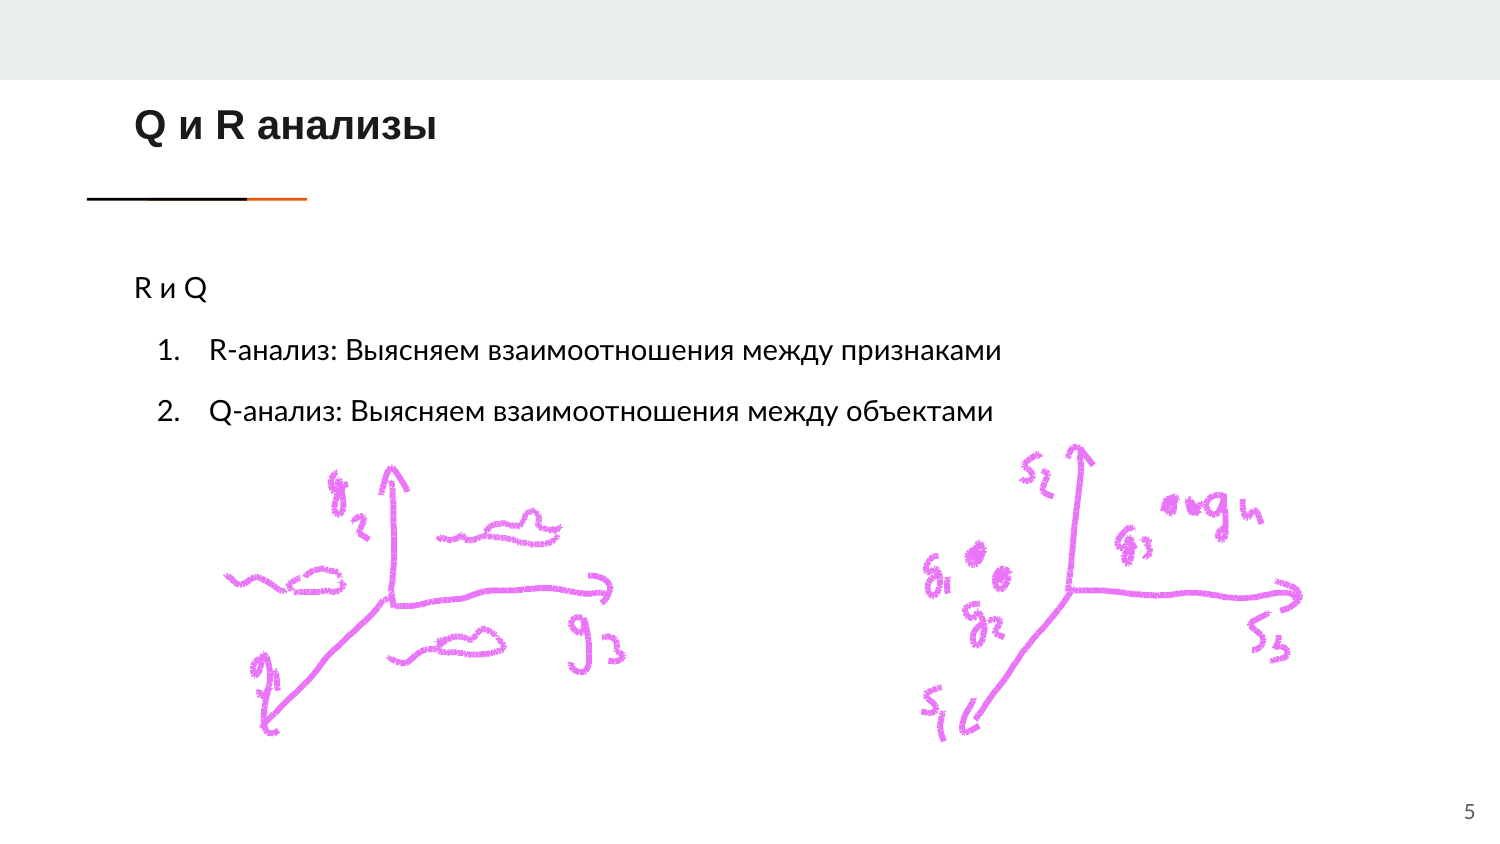

Q и R анализы

R и Q
R-анализ: Выясняем взаимоотношения между признаками
Q-анализ: Выясняем взаимоотношения между объектами

5